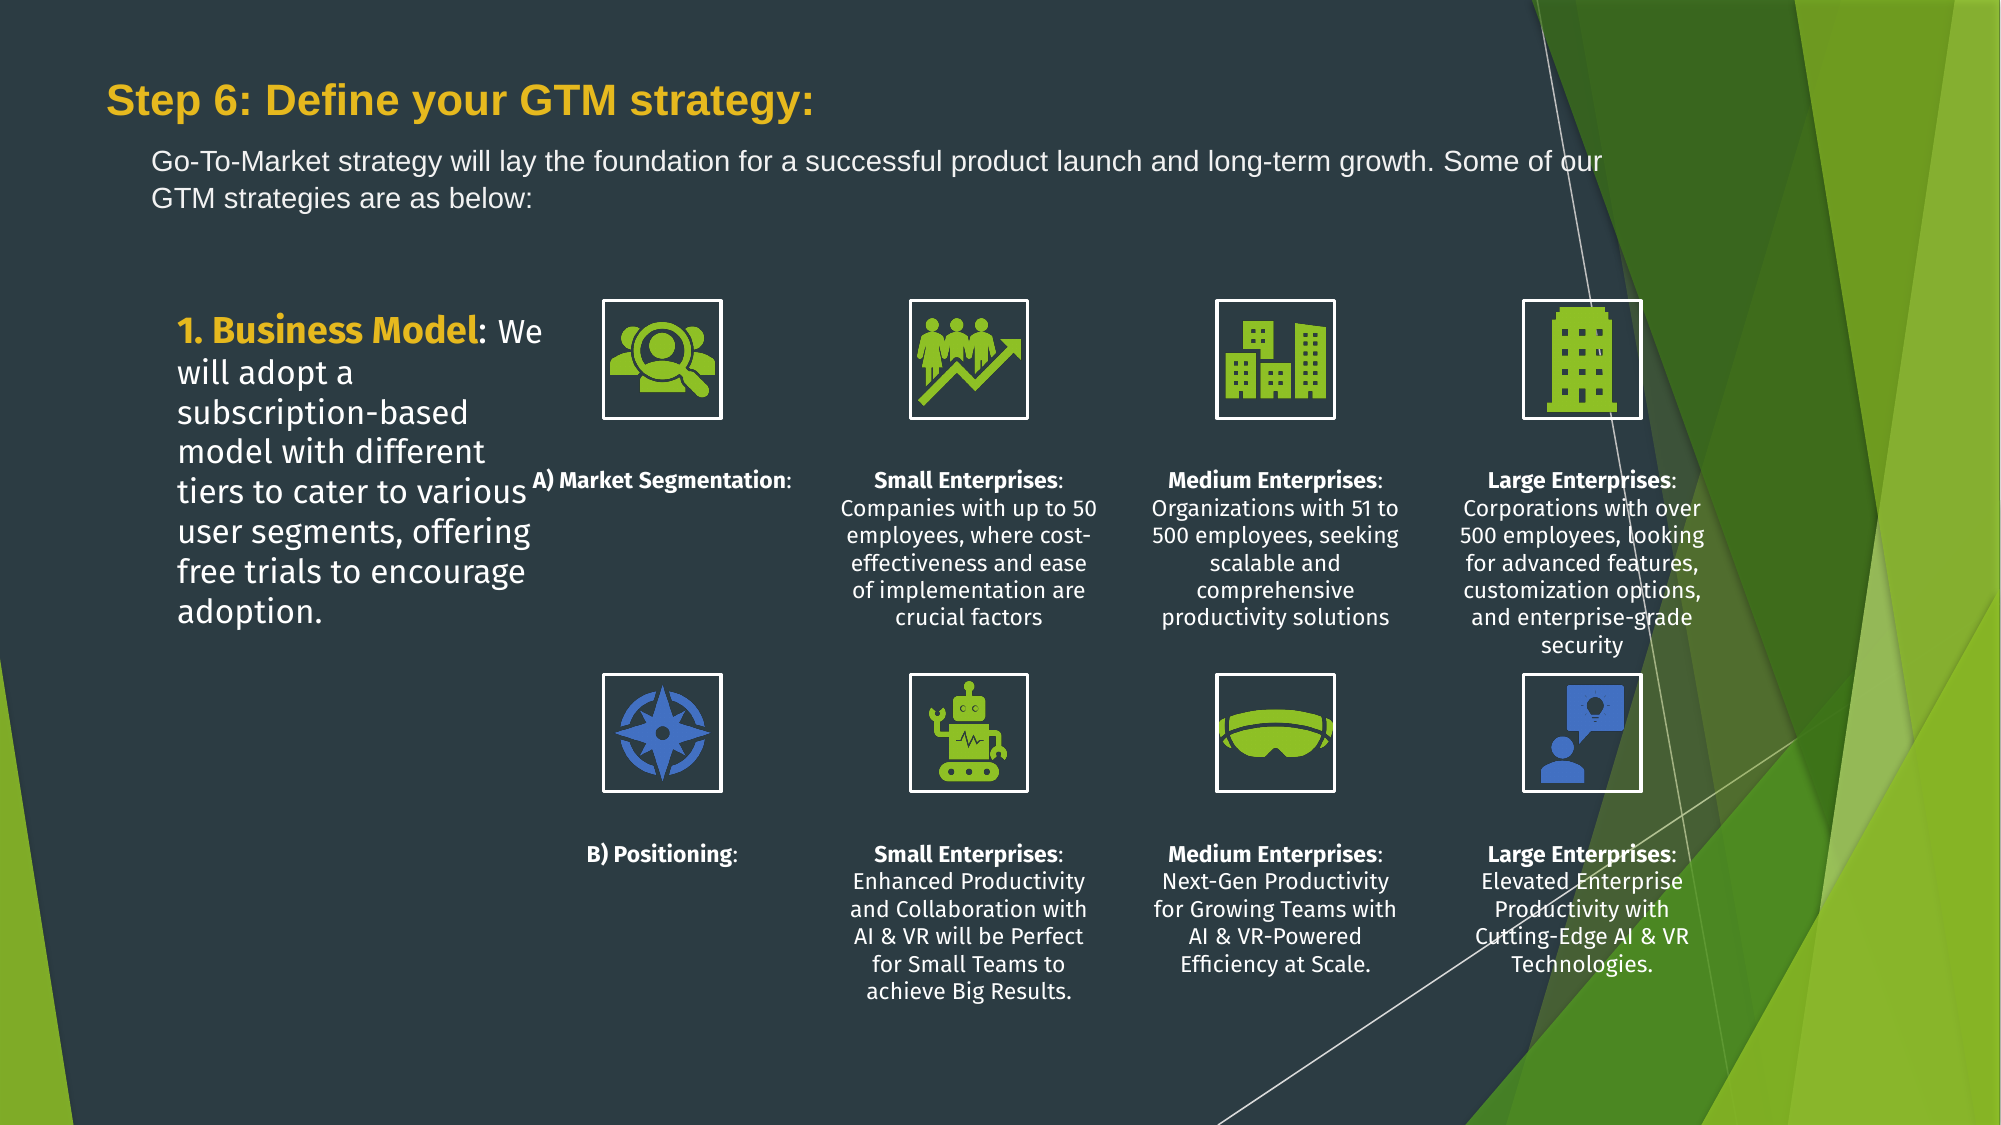

Step 6: Define your GTM strategy:
Go-To-Market strategy will lay the foundation for a successful product launch and long-term growth. Some of our GTM strategies are as below:
A) Market Segmentation:
Small Enterprises: Companies with up to 50 employees, where cost-effectiveness and ease of implementation are crucial factors
Medium Enterprises: Organizations with 51 to 500 employees, seeking scalable and comprehensive productivity solutions
Large Enterprises: Corporations with over 500 employees, looking for advanced features, customization options, and enterprise-grade security
B) Positioning:
Small Enterprises: Enhanced Productivity and Collaboration with AI & VR will be Perfect for Small Teams to achieve Big Results.
Medium Enterprises: Next-Gen Productivity for Growing Teams with AI & VR-Powered Efficiency at Scale.
Large Enterprises: Elevated Enterprise Productivity with Cutting-Edge AI & VR Technologies.
1. Business Model: We will adopt a subscription-based model with different tiers to cater to various user segments, offering free trials to encourage adoption.